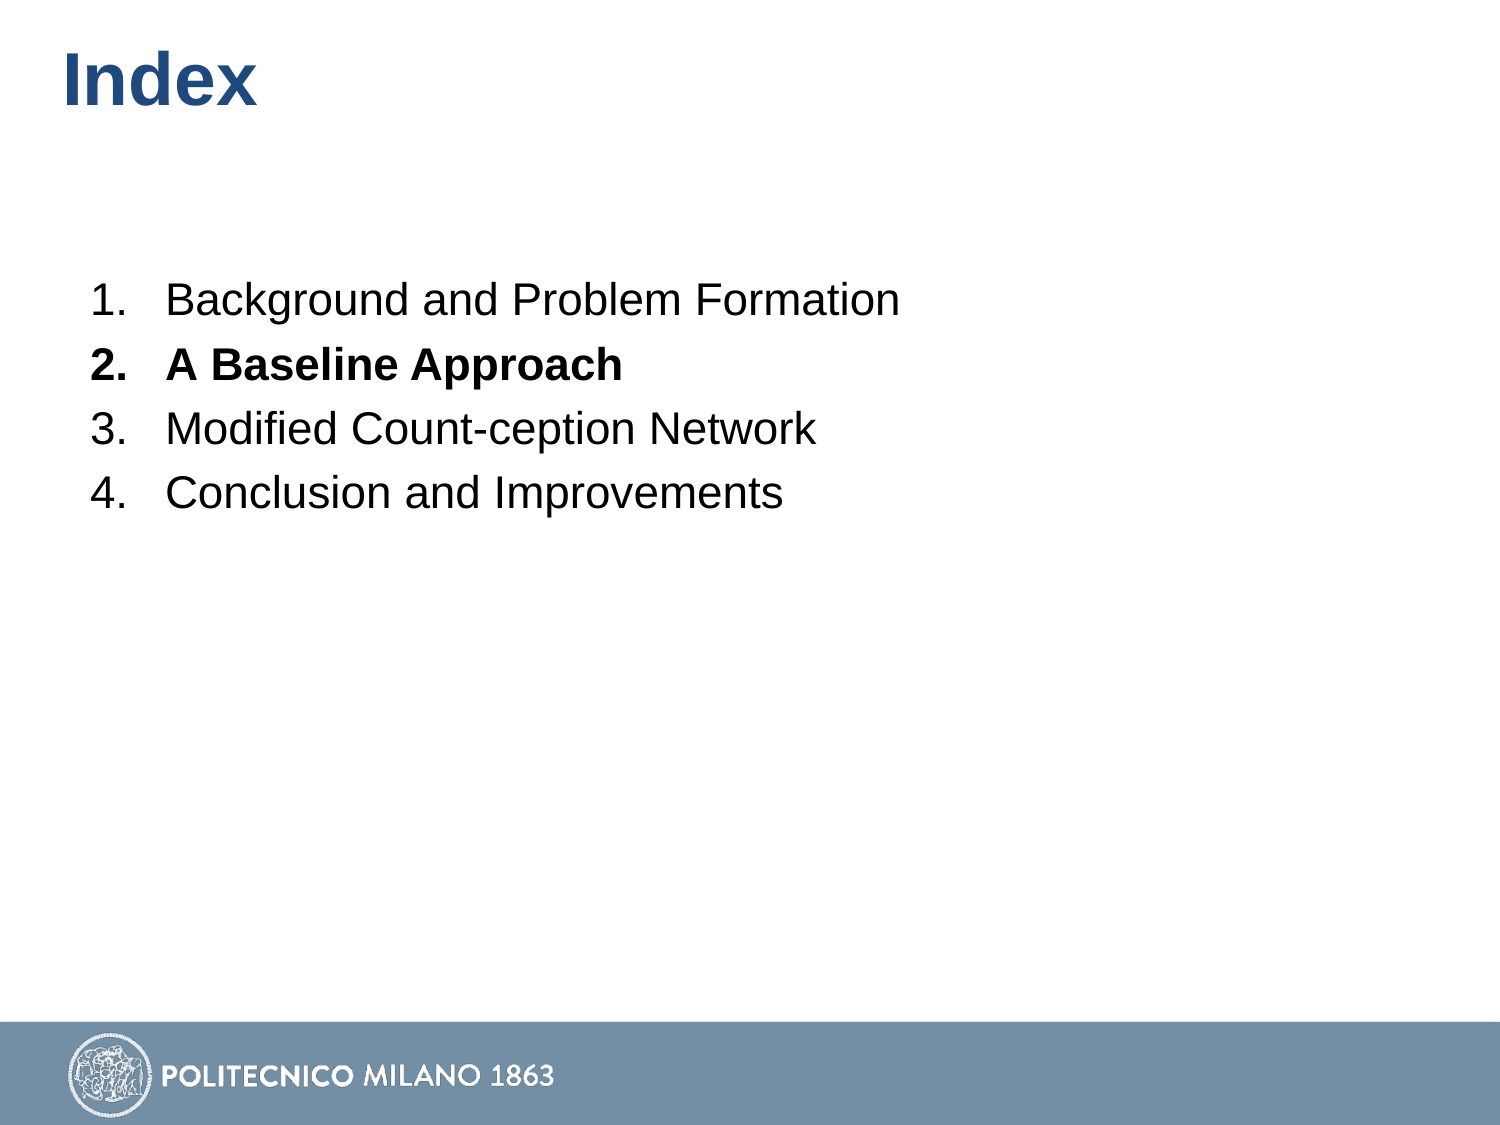

# Index
Background and Problem Formation
A Baseline Approach
Modified Count-ception Network
Conclusion and Improvements